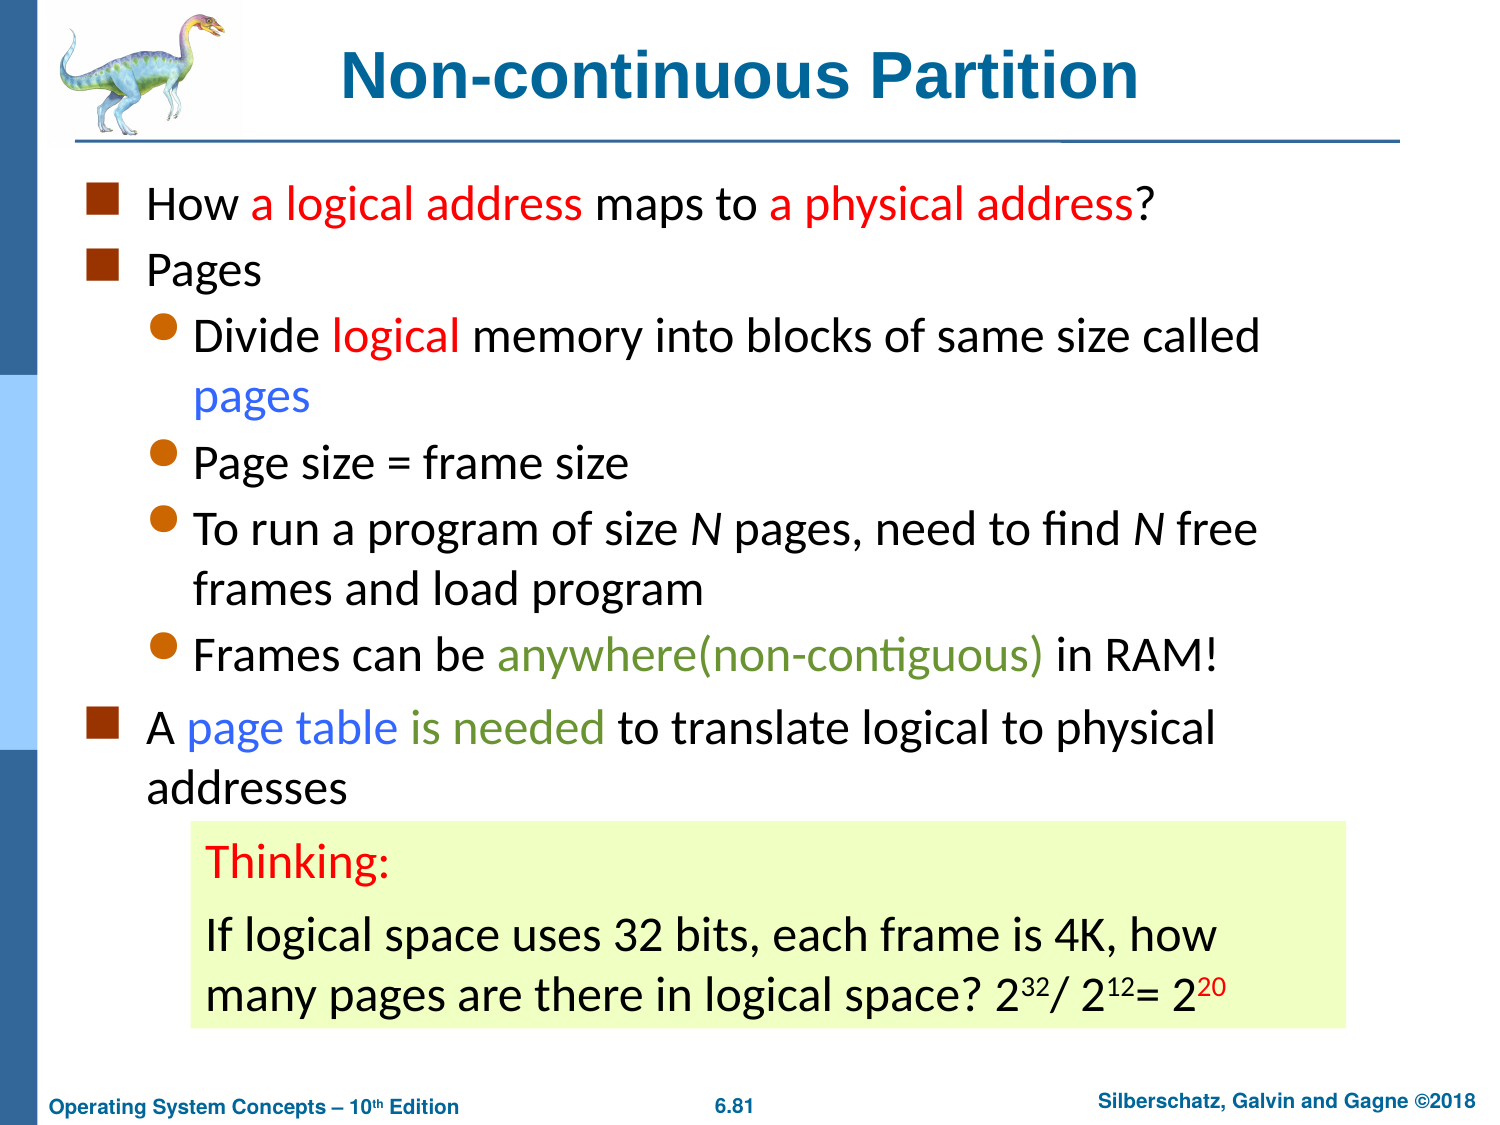

# Non-continuous Partition
How a logical address maps to a physical address?
Pages
Divide logical memory into blocks of same size called pages
Page size = frame size
To run a program of size N pages, need to find N free frames and load program
Frames can be anywhere(non-contiguous) in RAM!
A page table is needed to translate logical to physical addresses
Thinking:
If logical space uses 32 bits, each frame is 4K, how many pages are there in logical space? 232/ 212= 220